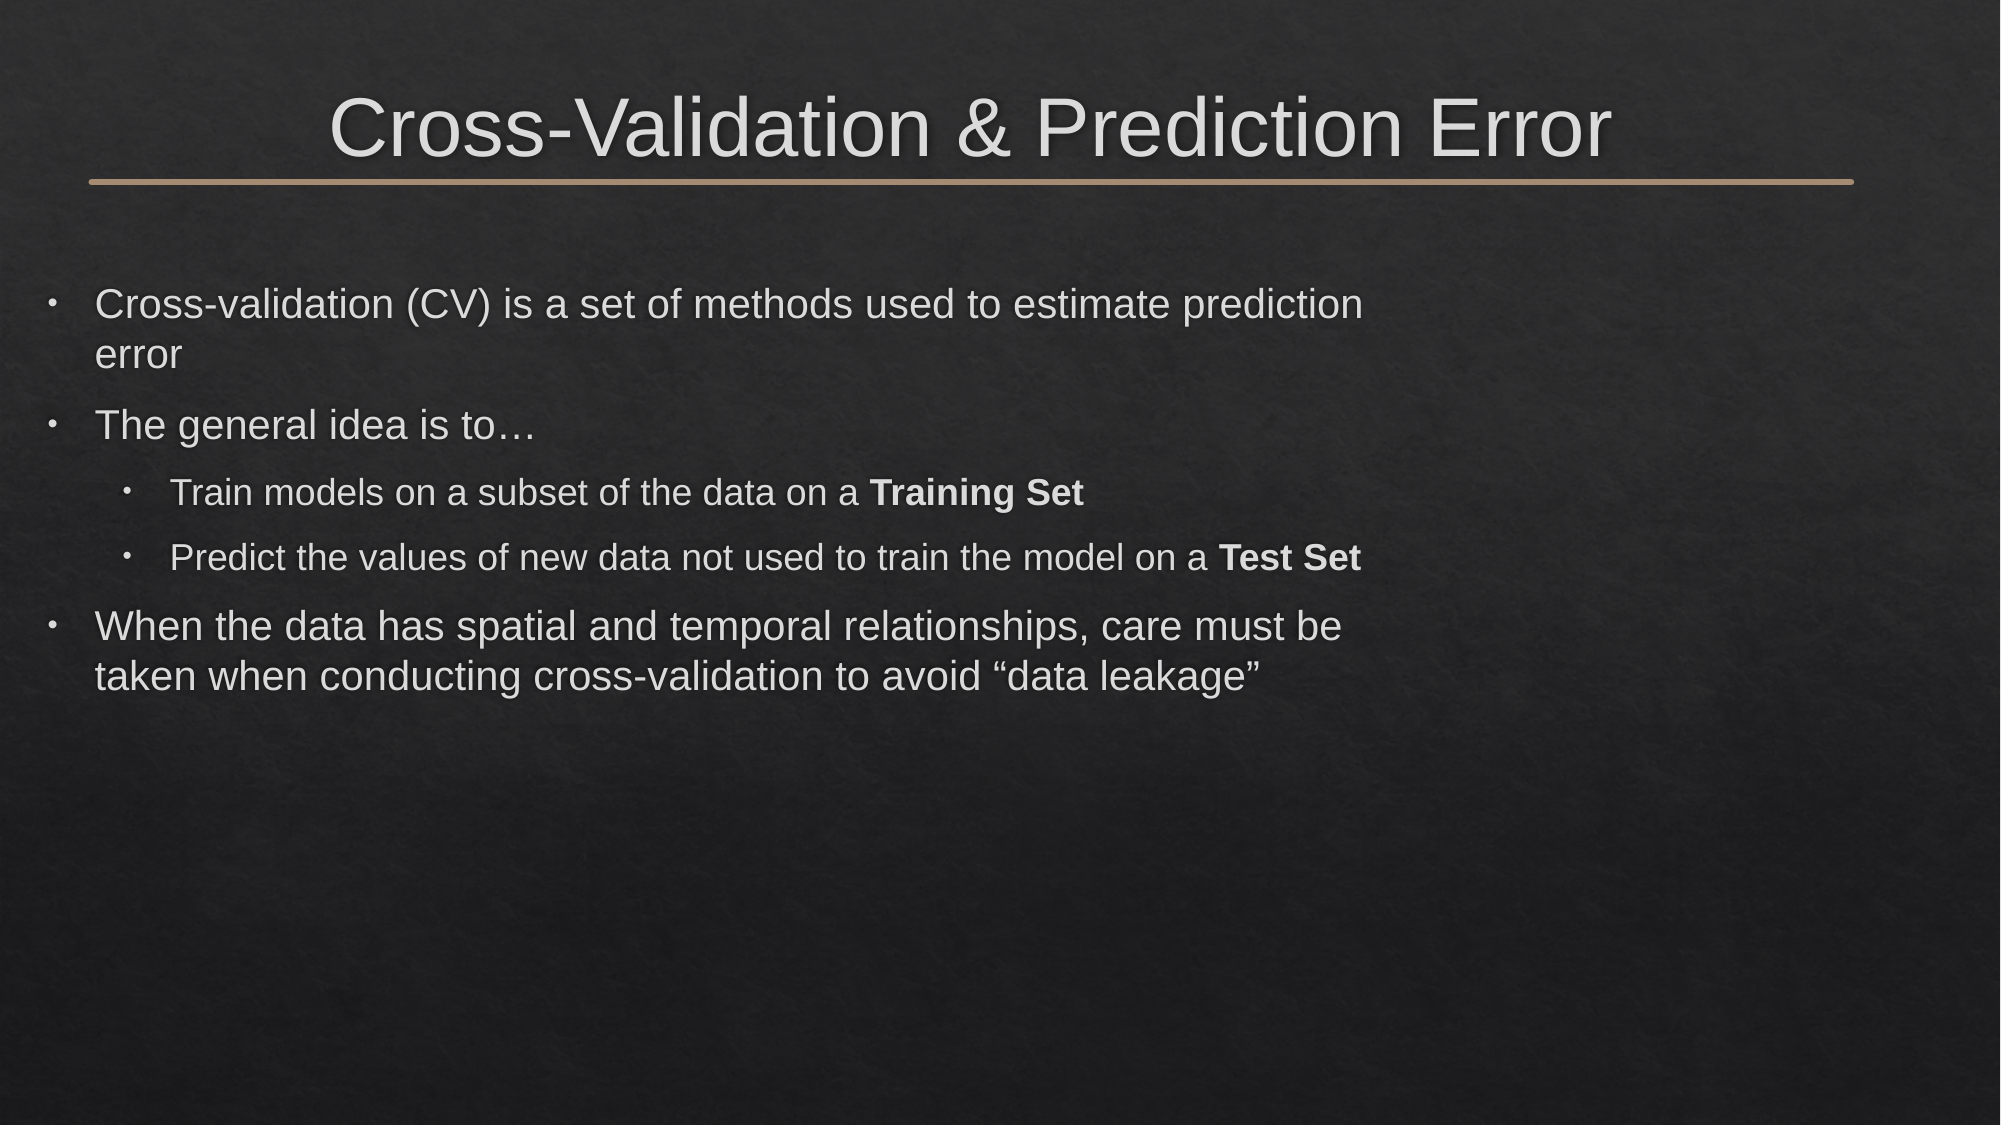

# Cross-Validation & Prediction Error
Cross-validation (CV) is a set of methods used to estimate prediction error
The general idea is to…
Train models on a subset of the data on a Training Set
Predict the values of new data not used to train the model on a Test Set
When the data has spatial and temporal relationships, care must be taken when conducting cross-validation to avoid “data leakage”